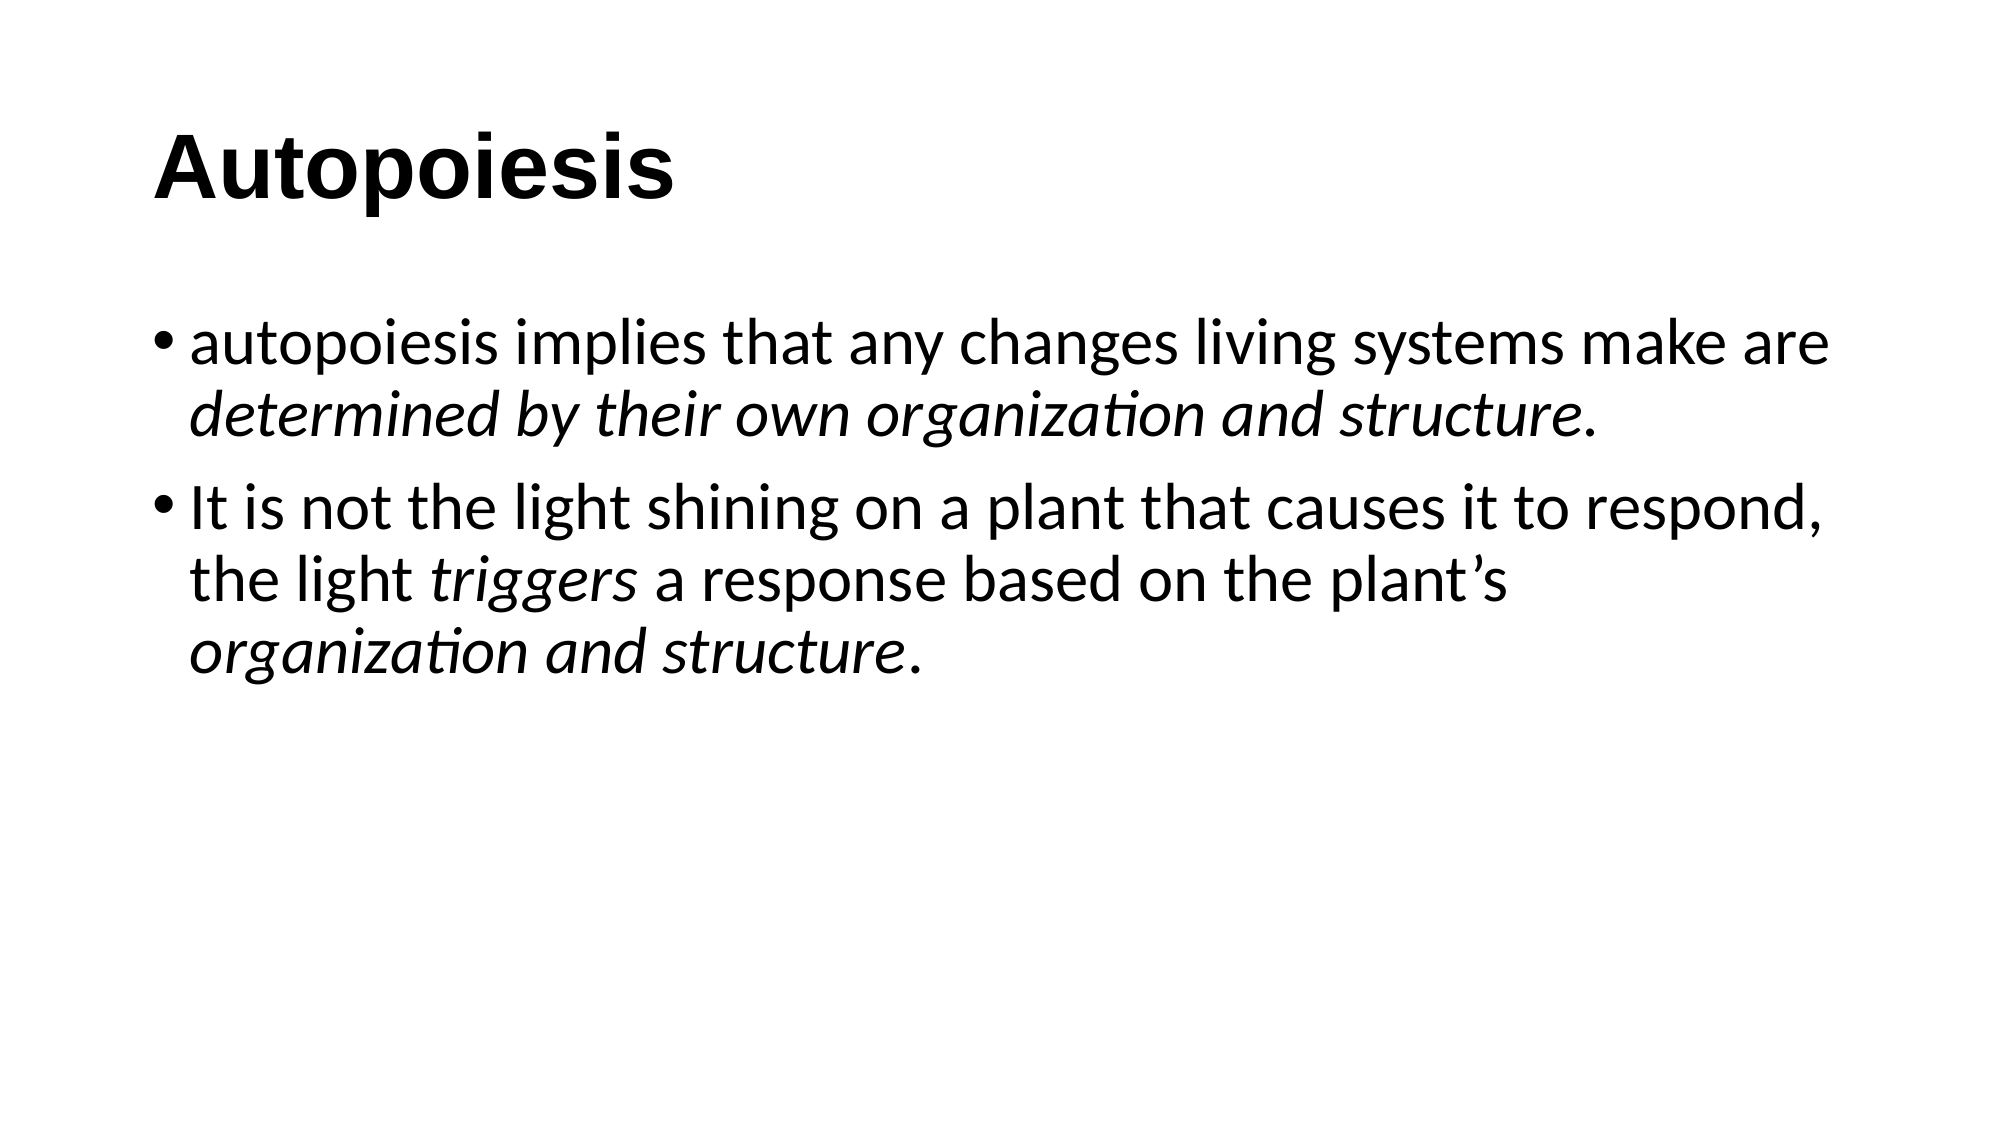

# Autopoiesis
autopoiesis implies that any changes living systems make are determined by their own organization and structure.
It is not the light shining on a plant that causes it to respond, the light triggers a response based on the plant’s organization and structure.